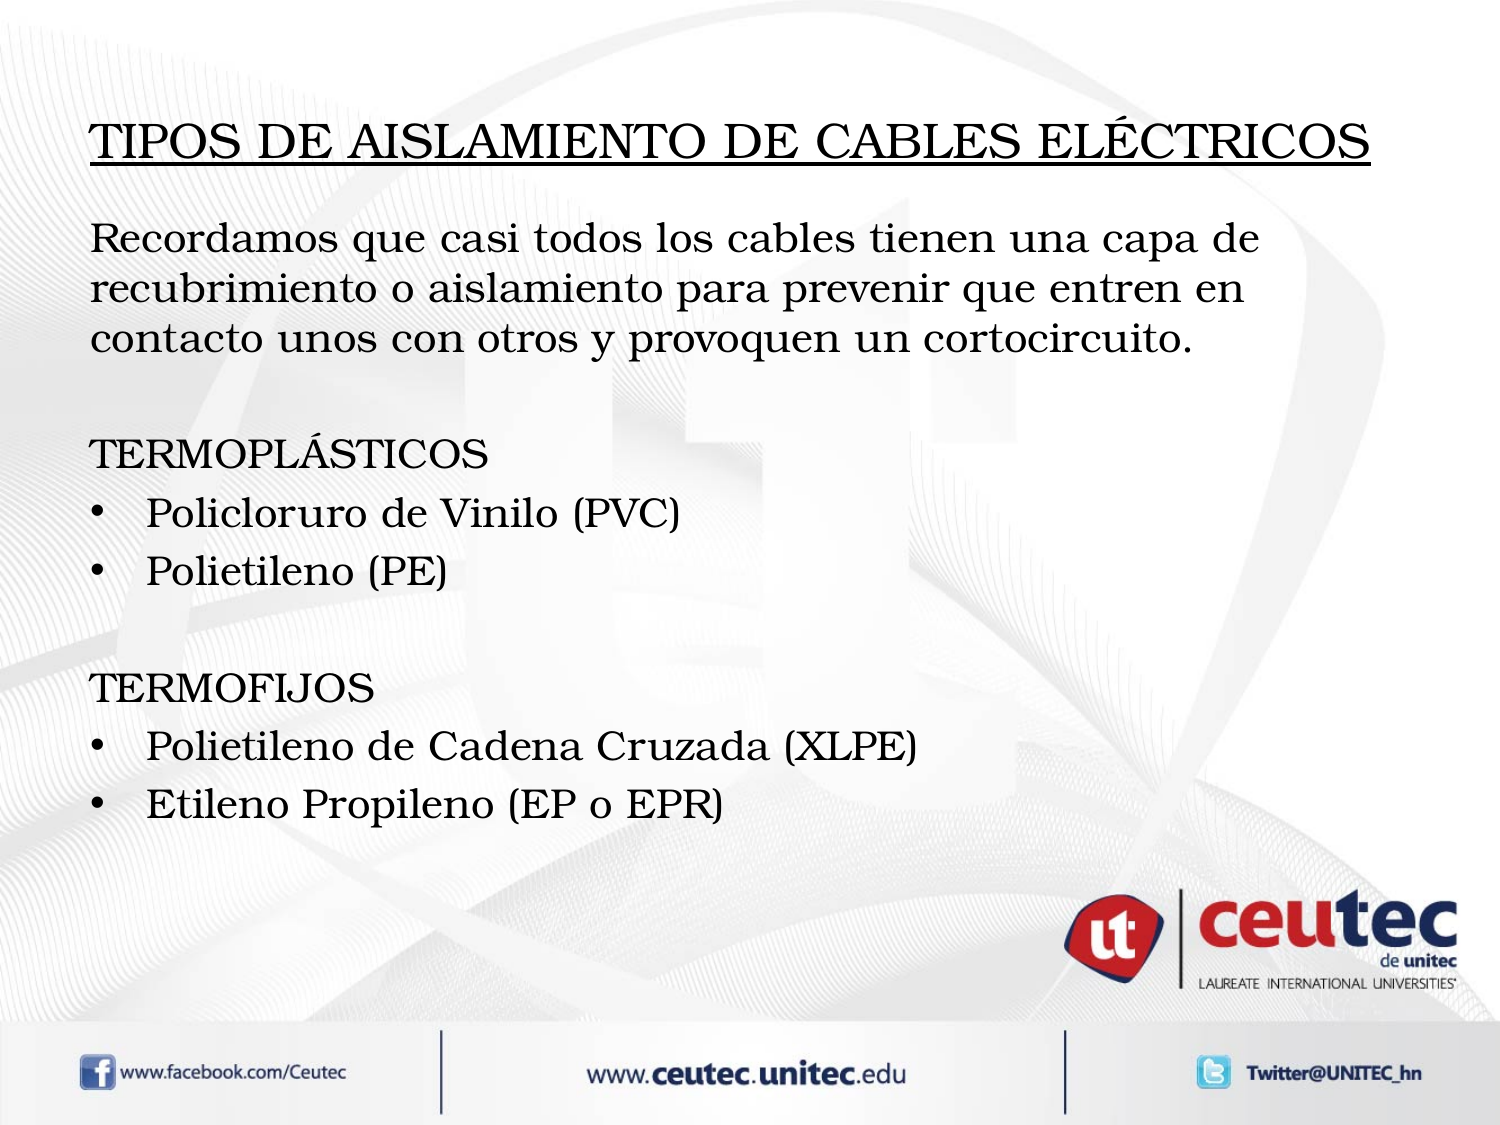

# TIPOS DE AISLAMIENTO DE CABLES ELÉCTRICOS
Recordamos que casi todos los cables tienen una capa de recubrimiento o aislamiento para prevenir que entren en contacto unos con otros y provoquen un cortocircuito.

TERMOPLÁSTICOS
Policloruro de Vinilo (PVC)
Polietileno (PE)

TERMOFIJOS
Polietileno de Cadena Cruzada (XLPE)
Etileno Propileno (EP o EPR)